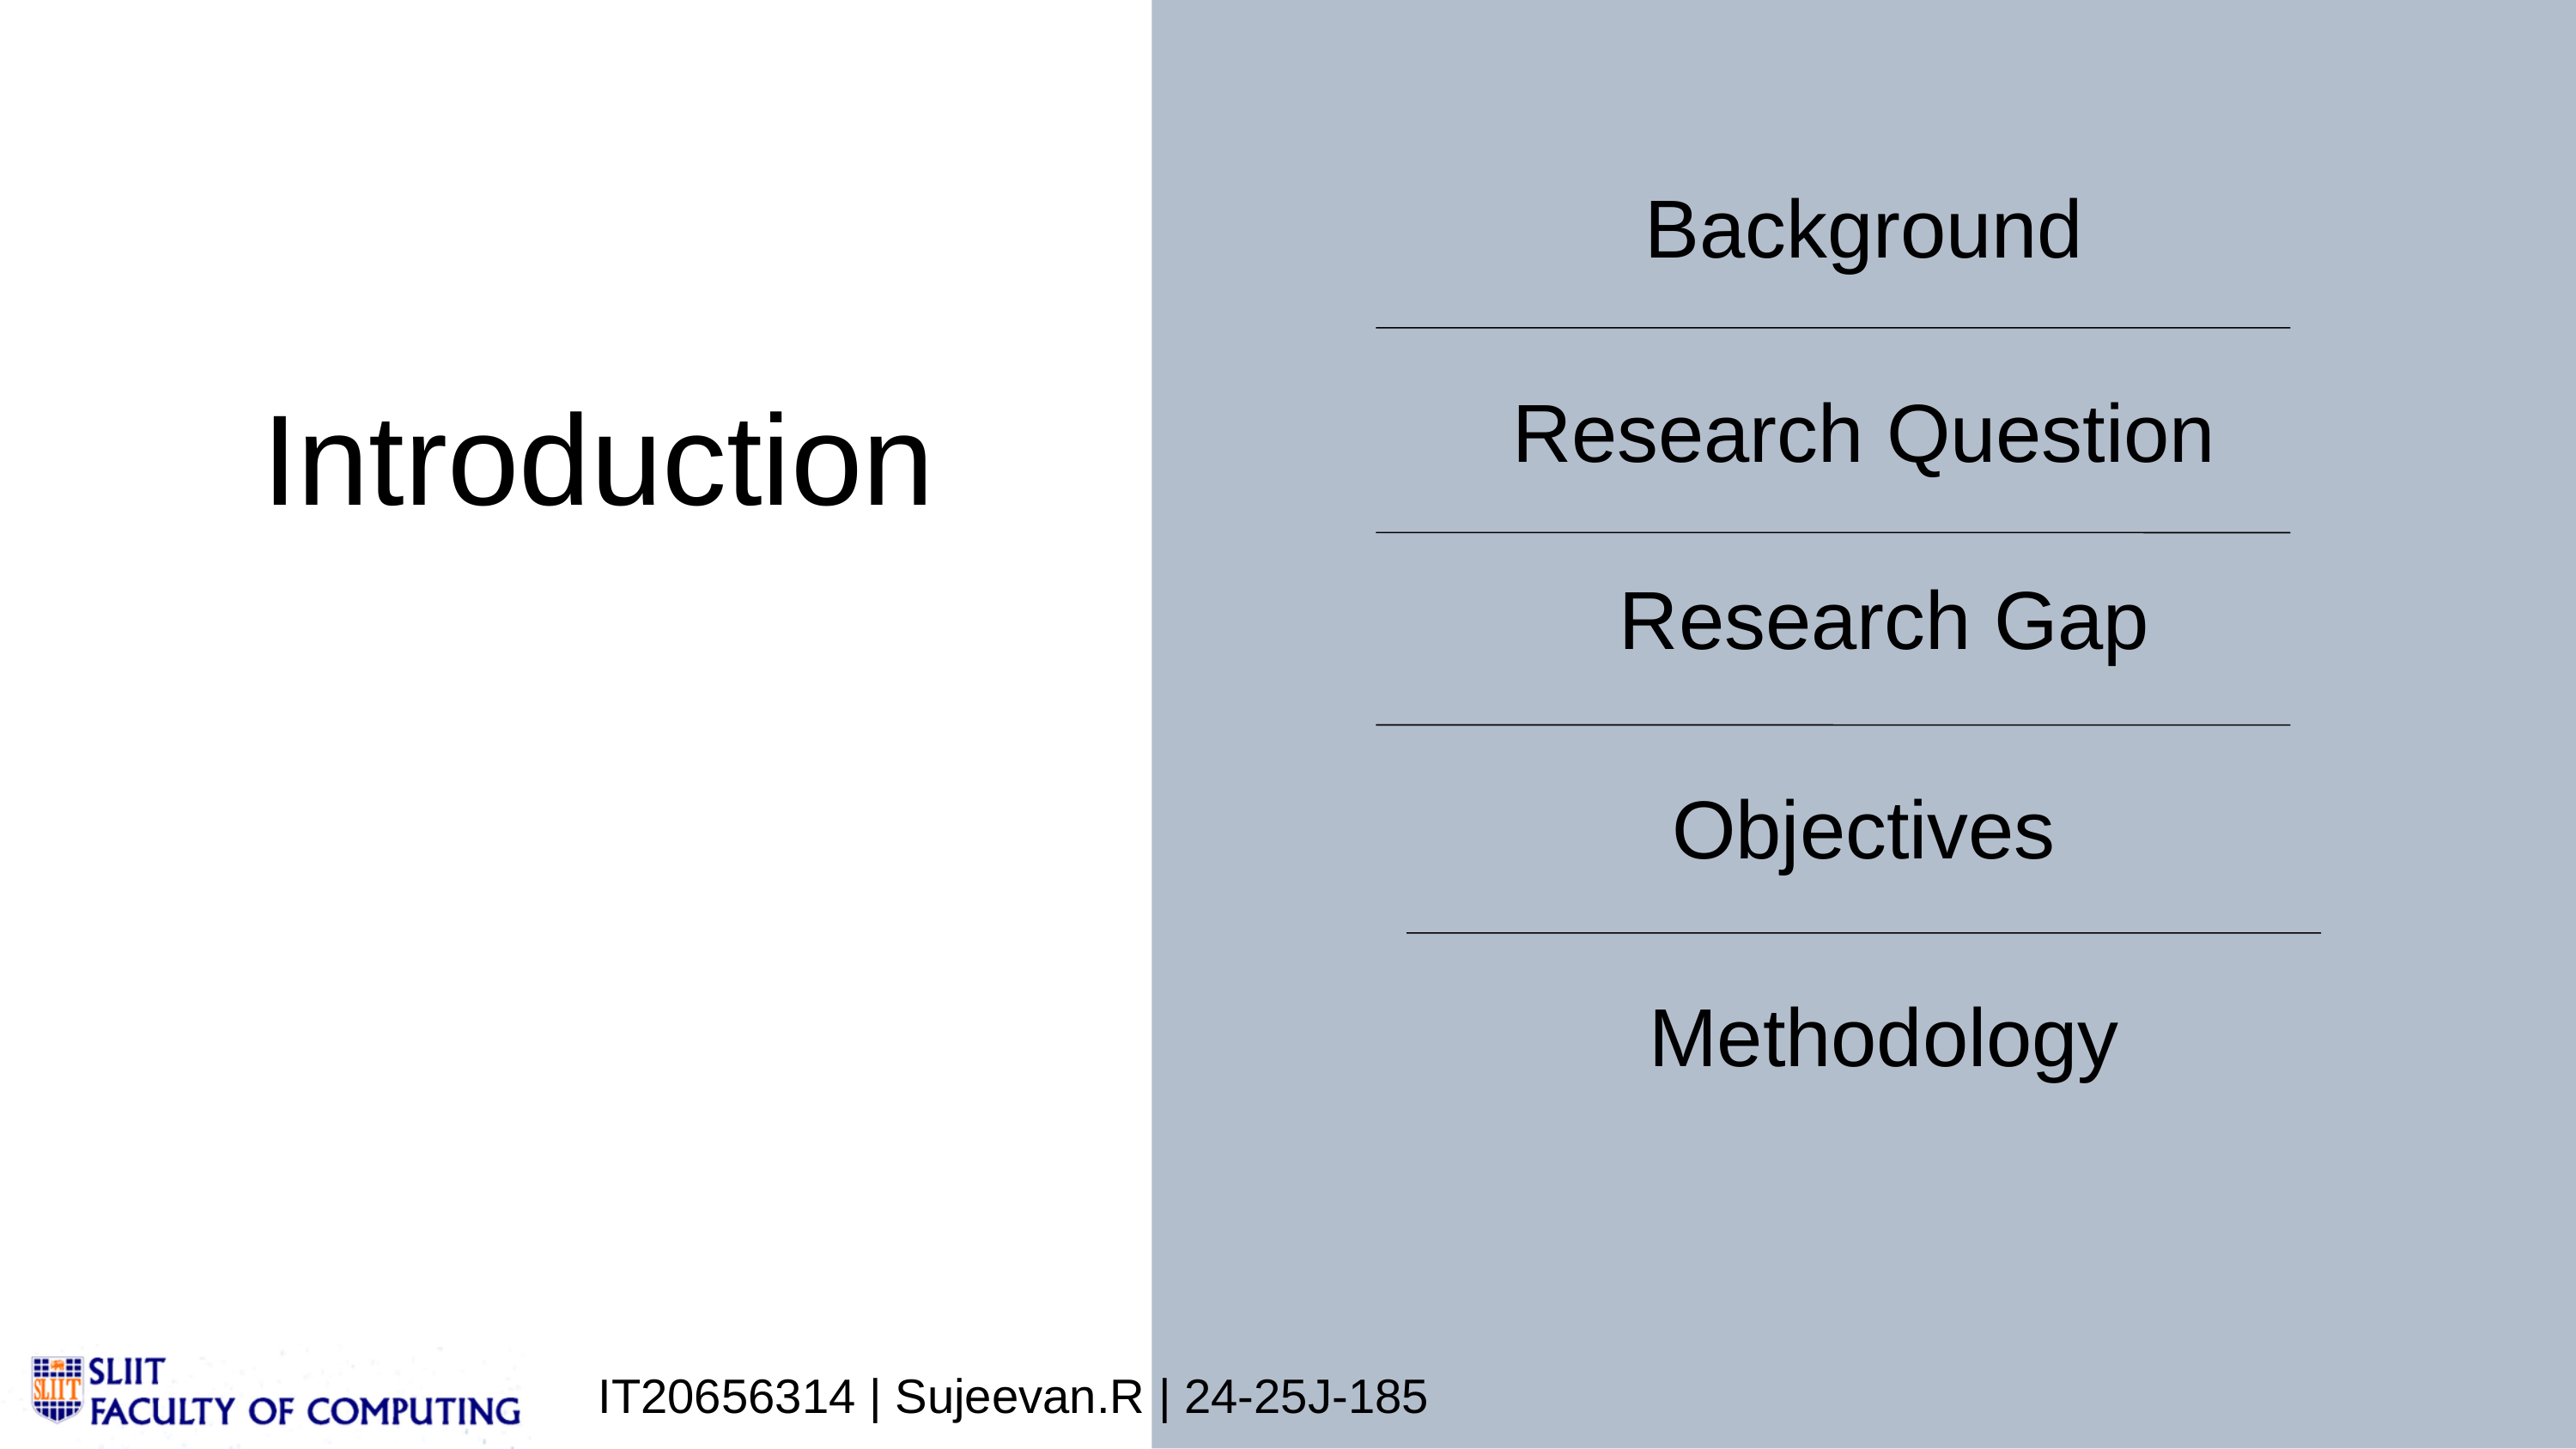

Background

Introduction
Research Question

Research Gap

Objectives

Methodology

IT20656314 | Sujeevan.R | 24-25J-185